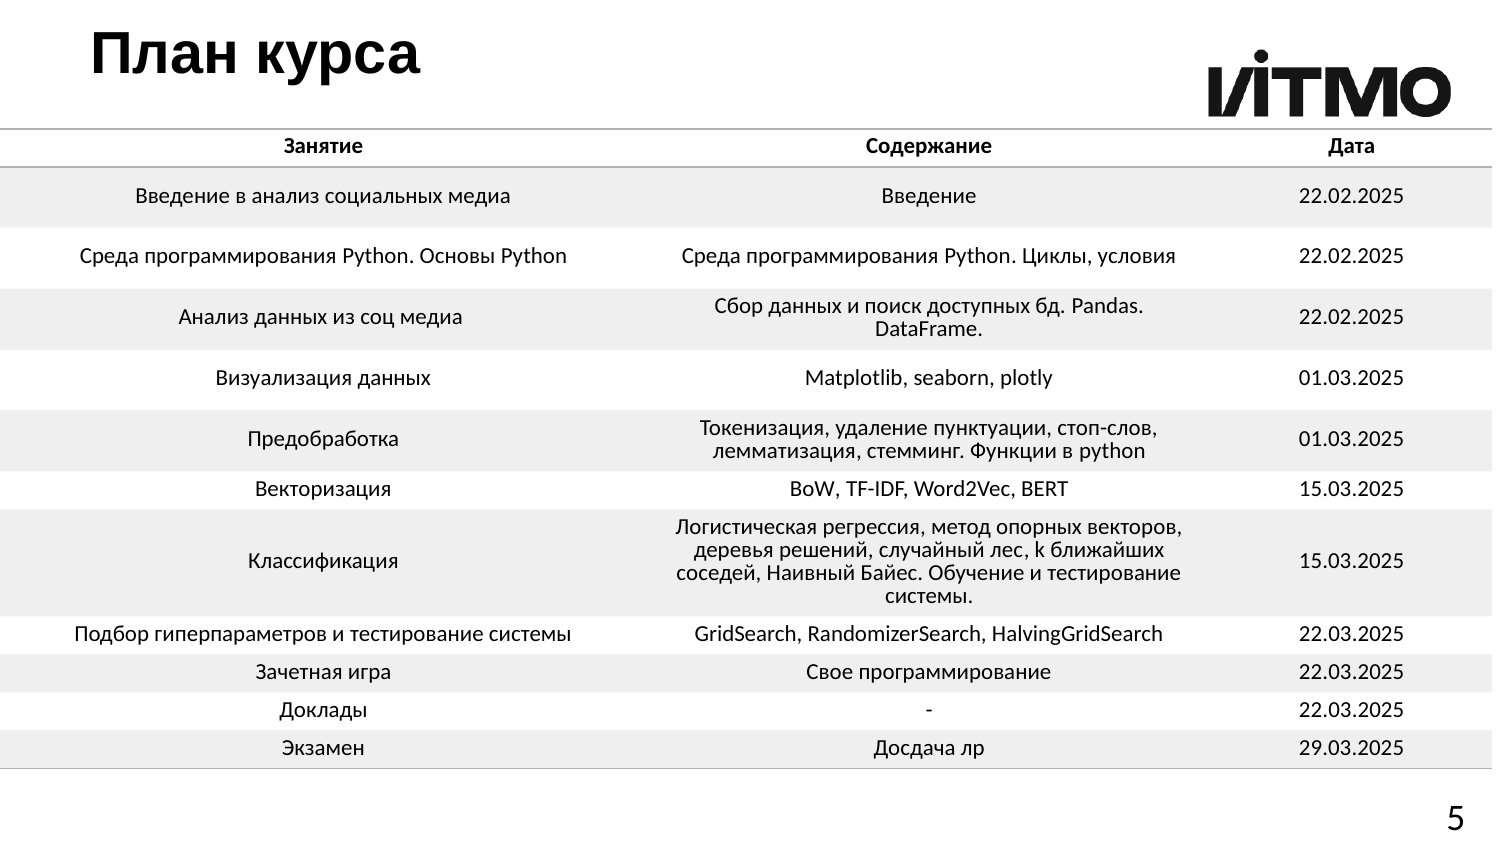

# План курса
| Занятие | Содержание | Дата |
| --- | --- | --- |
| Введение в анализ социальных медиа | Введение | 22.02.2025 |
| Среда программирования Python. Основы Python | Среда программирования Python. Циклы, условия | 22.02.2025 |
| Анализ данных из соц медиа | Сбор данных и поиск доступных бд. Pandas. DataFrame. | 22.02.2025 |
| Визуализация данных | Matplotlib, seaborn, plotly | 01.03.2025 |
| Предобработка | Токенизация, удаление пунктуации, стоп-слов, лемматизация, стемминг. Функции в python | 01.03.2025 |
| Векторизация | BoW, TF-IDF, Word2Vec, BERT | 15.03.2025 |
| Классификация | Логистическая регрессия, метод опорных векторов, деревья решений, случайный лес, k ближайших соседей, Наивный Байес. Обучение и тестирование системы. | 15.03.2025 |
| Подбор гиперпараметров и тестирование системы | GridSearch, RandomizerSearch, HalvingGridSearch | 22.03.2025 |
| Зачетная игра | Свое программирование | 22.03.2025 |
| Доклады | - | 22.03.2025 |
| Экзамен | Досдача лр | 29.03.2025 |
5